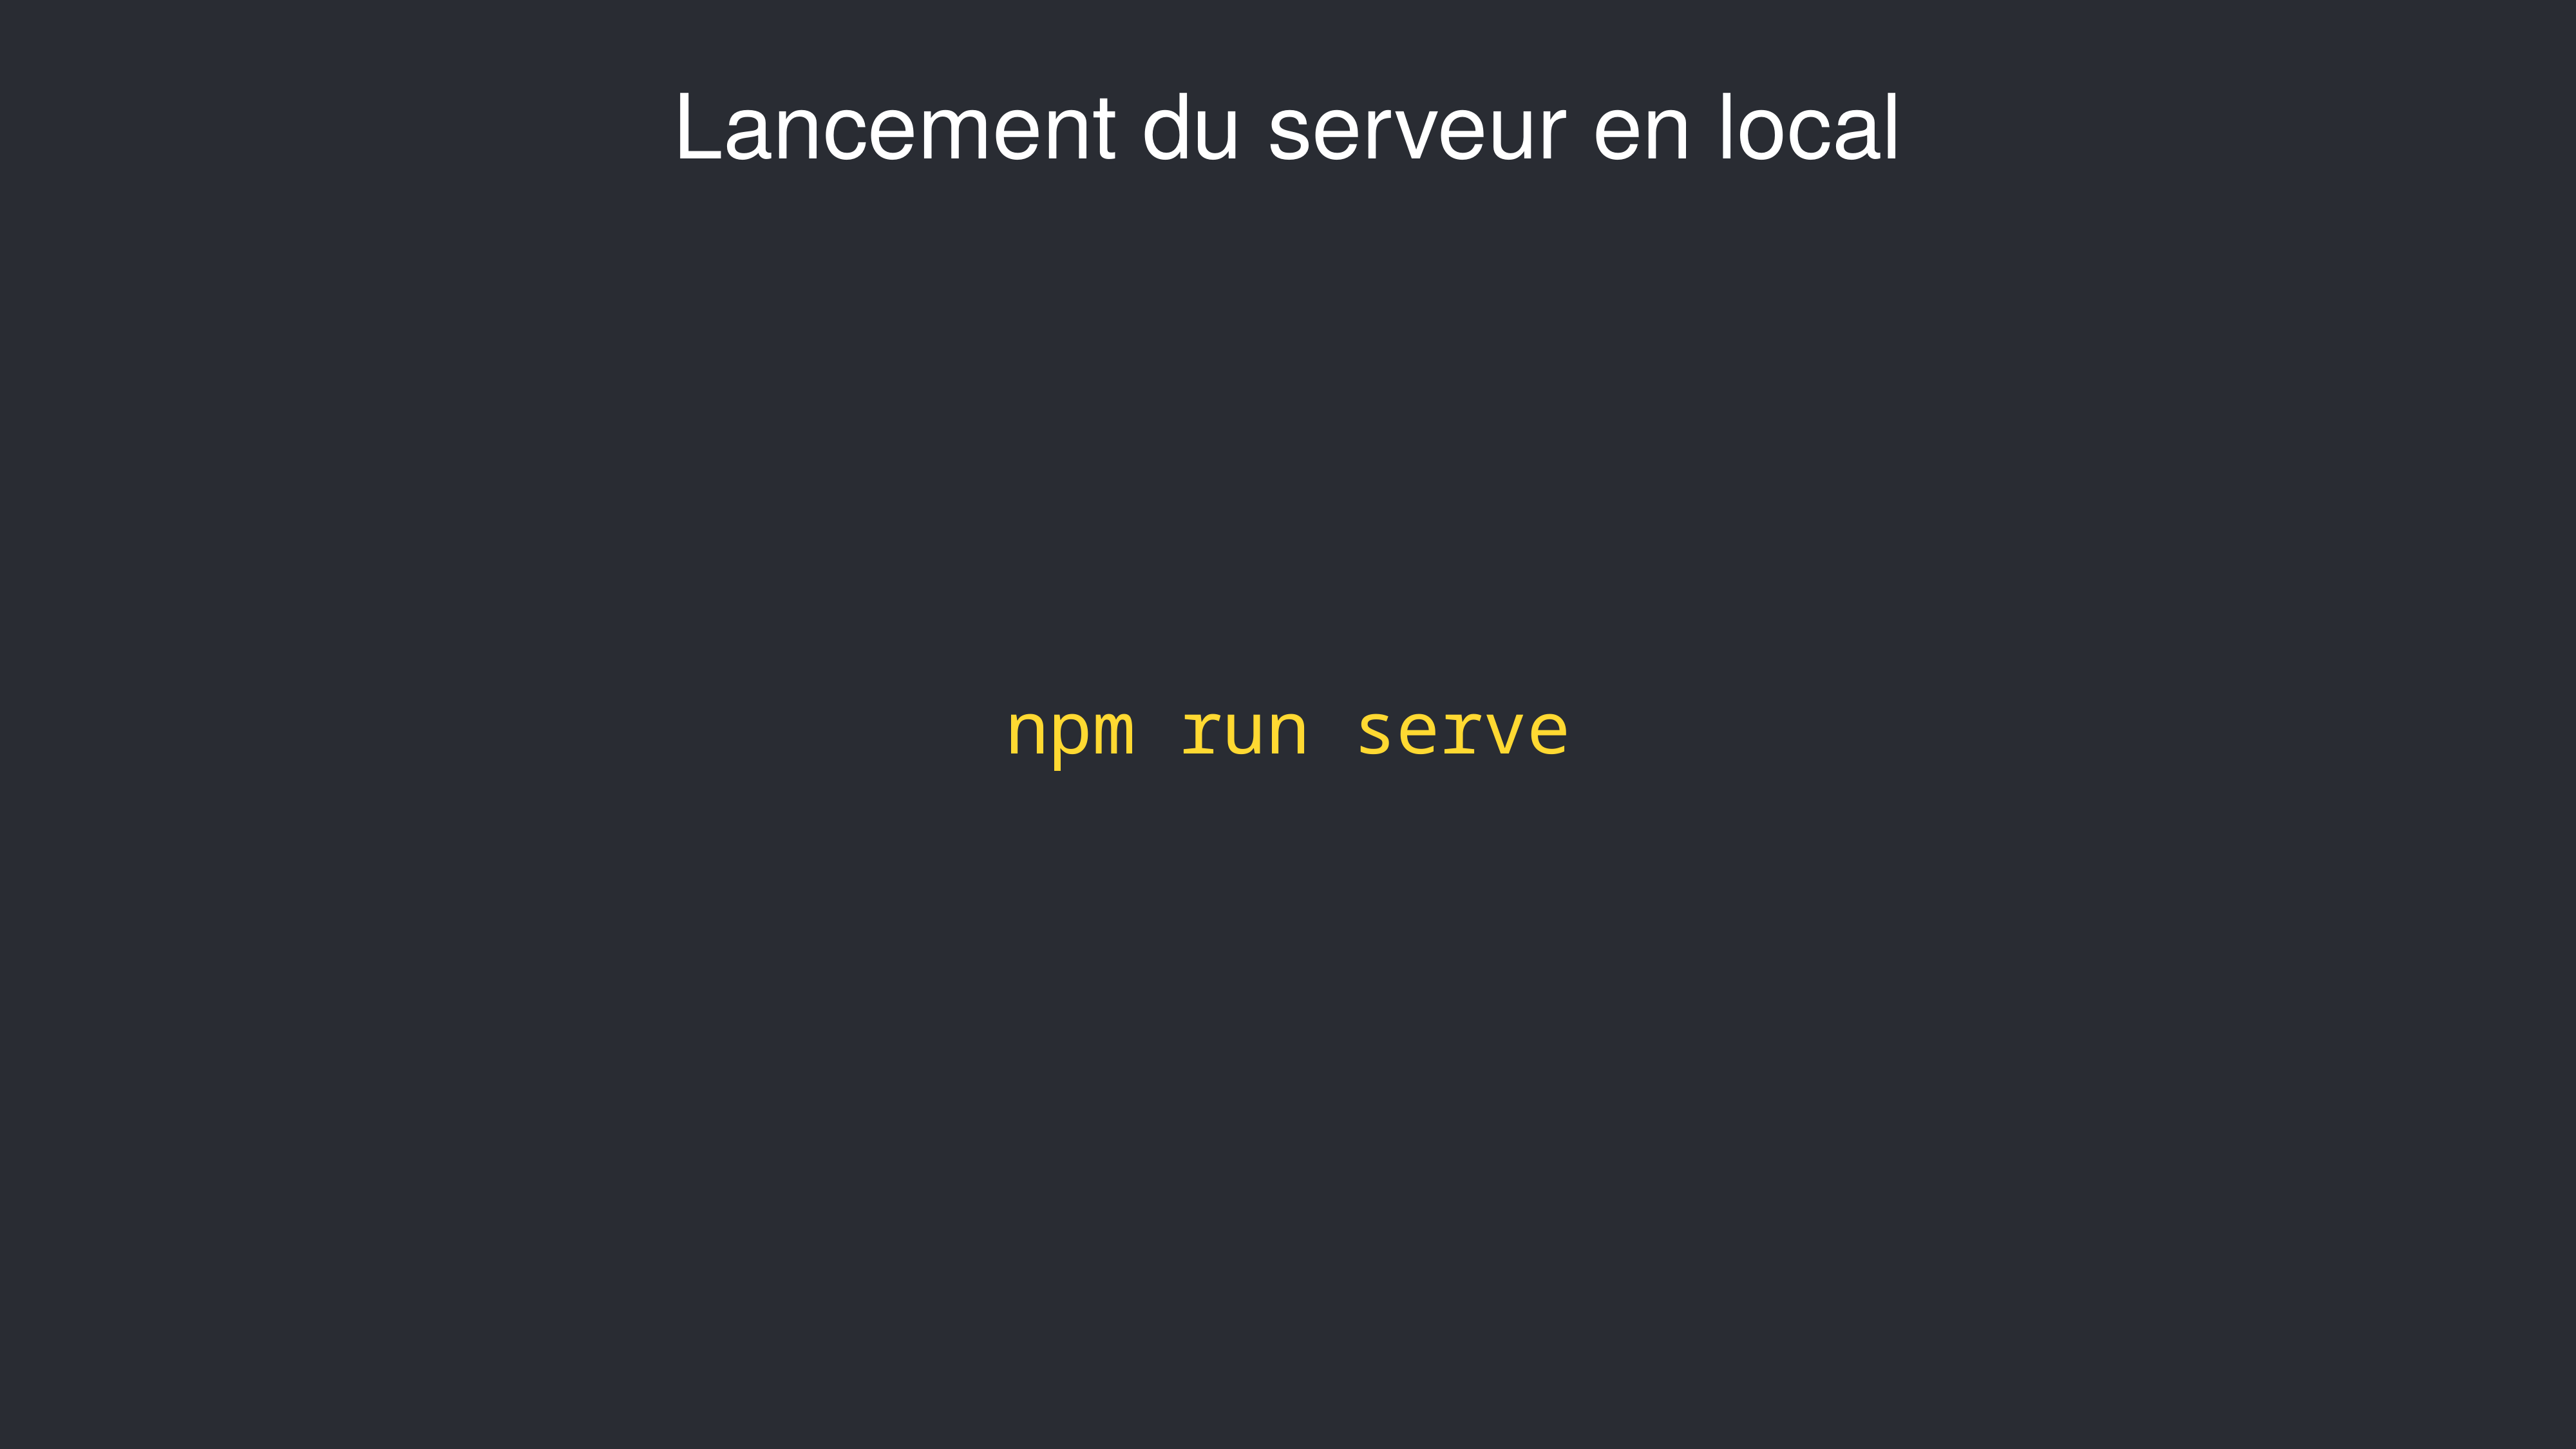

Lancement du serveur en local
npm run serve